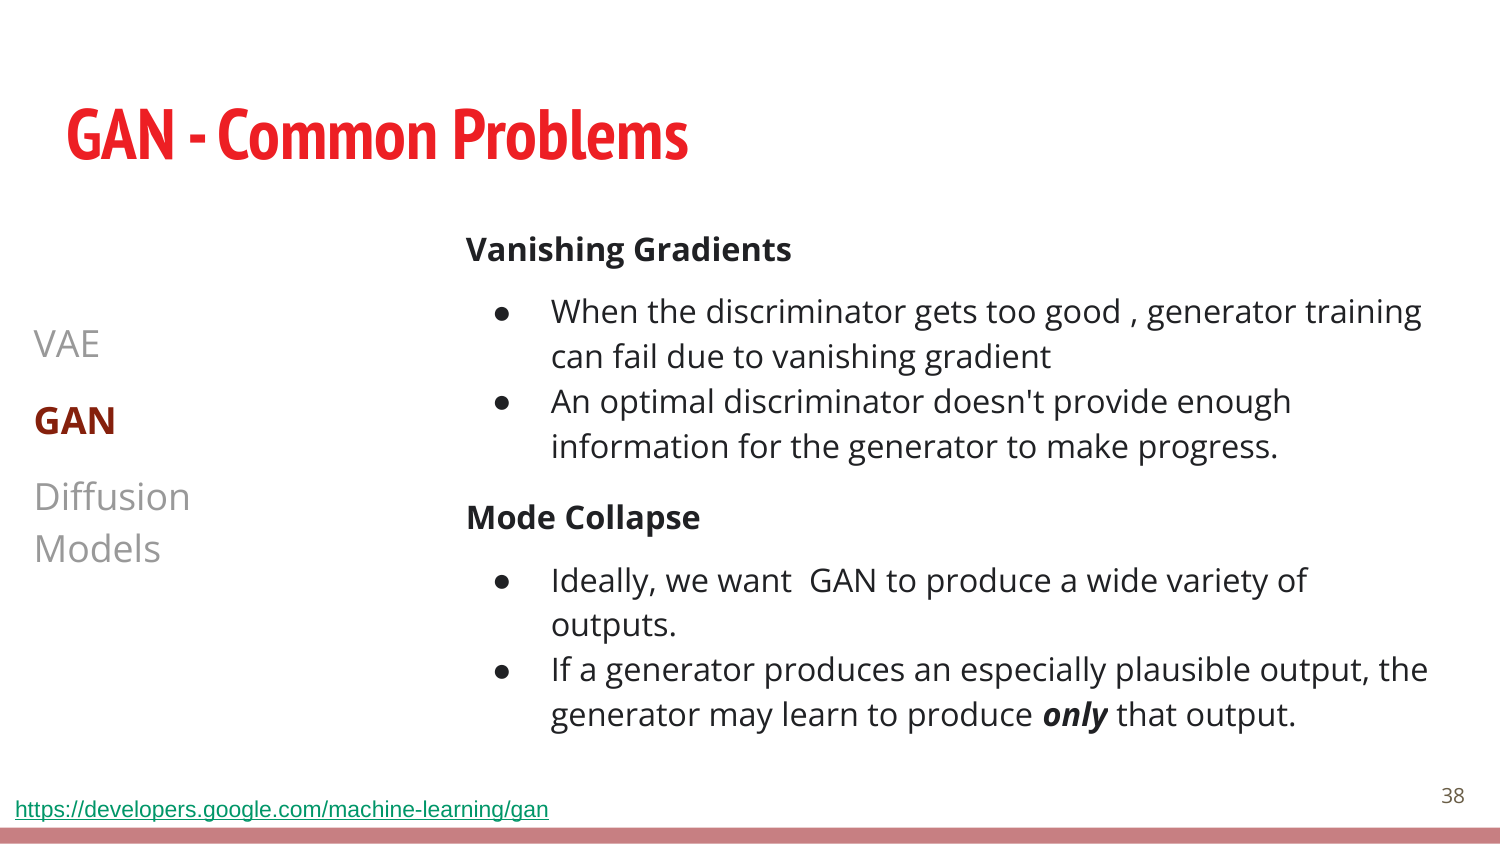

# GAN - Common Problems

VAE
GAN
Diffusion Models

Vanishing Gradients
When the discriminator gets too good , generator training can fail due to vanishing gradient
An optimal discriminator doesn't provide enough information for the generator to make progress.
Mode Collapse
Ideally, we want  GAN to produce a wide variety of outputs.
If a generator produces an especially plausible output, the generator may learn to produce only that output.

38
https://developers.google.com/machine-learning/gan